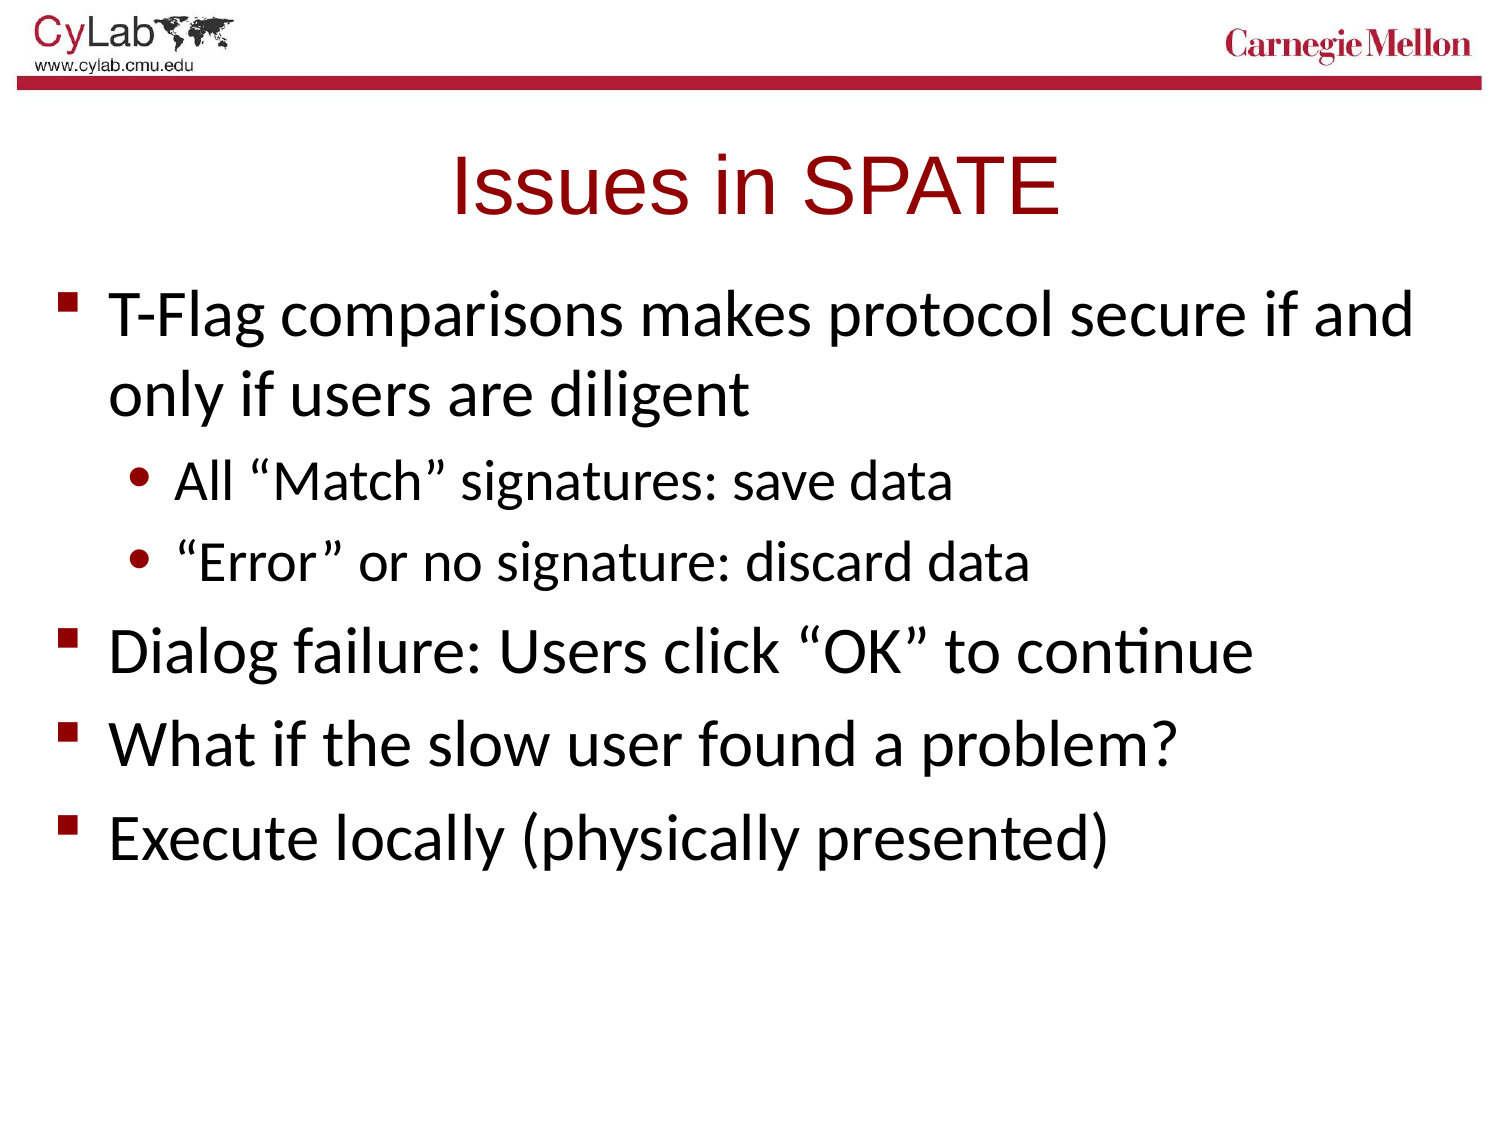

# Issues in SPATE
T-Flag comparisons makes protocol secure if and only if users are diligent
All “Match” signatures: save data
“Error” or no signature: discard data
Dialog failure: Users click “OK” to continue
What if the slow user found a problem?
Execute locally (physically presented)